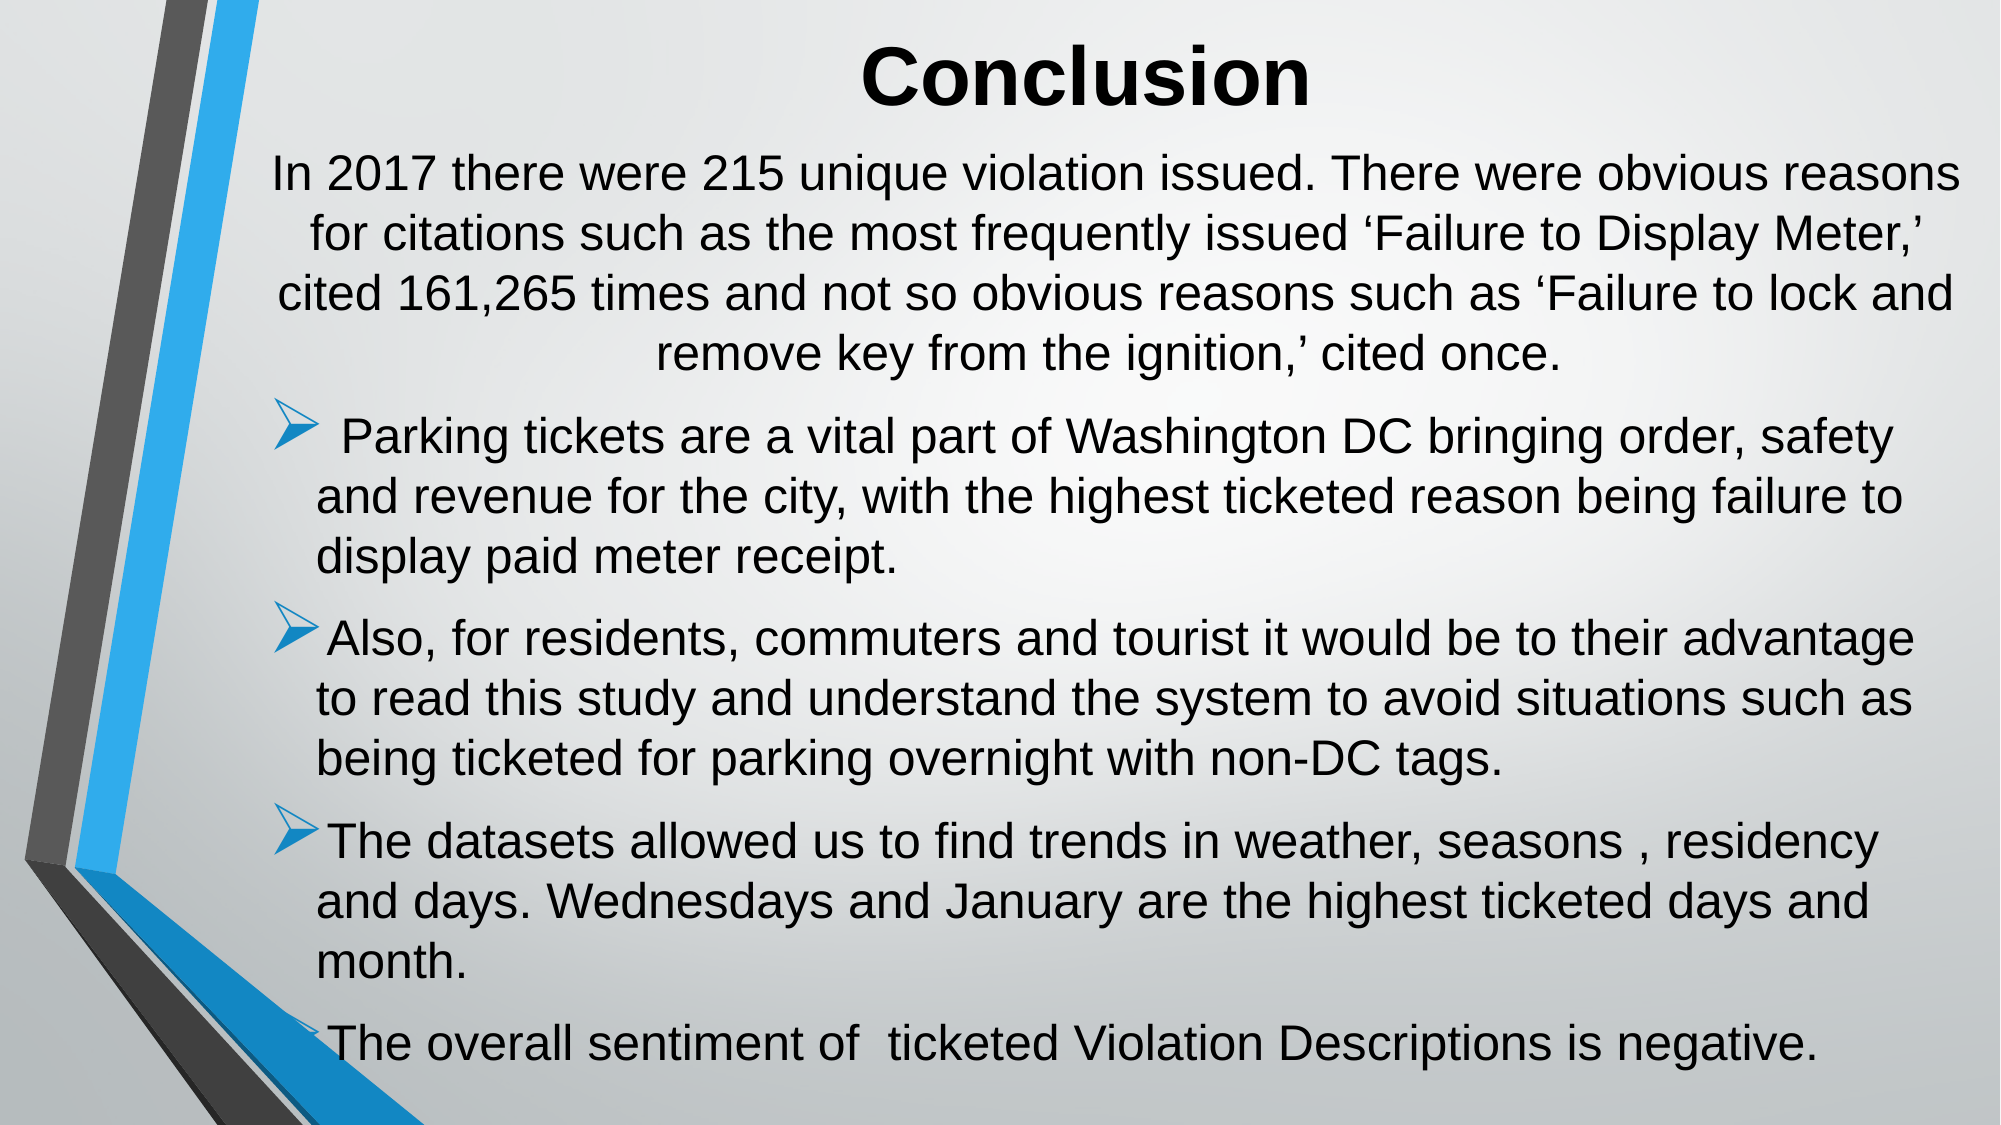

# Conclusion
In 2017 there were 215 unique violation issued. There were obvious reasons for citations such as the most frequently issued ‘Failure to Display Meter,’ cited 161,265 times and not so obvious reasons such as ‘Failure to lock and remove key from the ignition,’ cited once.
 Parking tickets are a vital part of Washington DC bringing order, safety and revenue for the city, with the highest ticketed reason being failure to display paid meter receipt.
Also, for residents, commuters and tourist it would be to their advantage to read this study and understand the system to avoid situations such as being ticketed for parking overnight with non-DC tags.
The datasets allowed us to find trends in weather, seasons , residency and days. Wednesdays and January are the highest ticketed days and month.
The overall sentiment of  ticketed Violation Descriptions is negative.